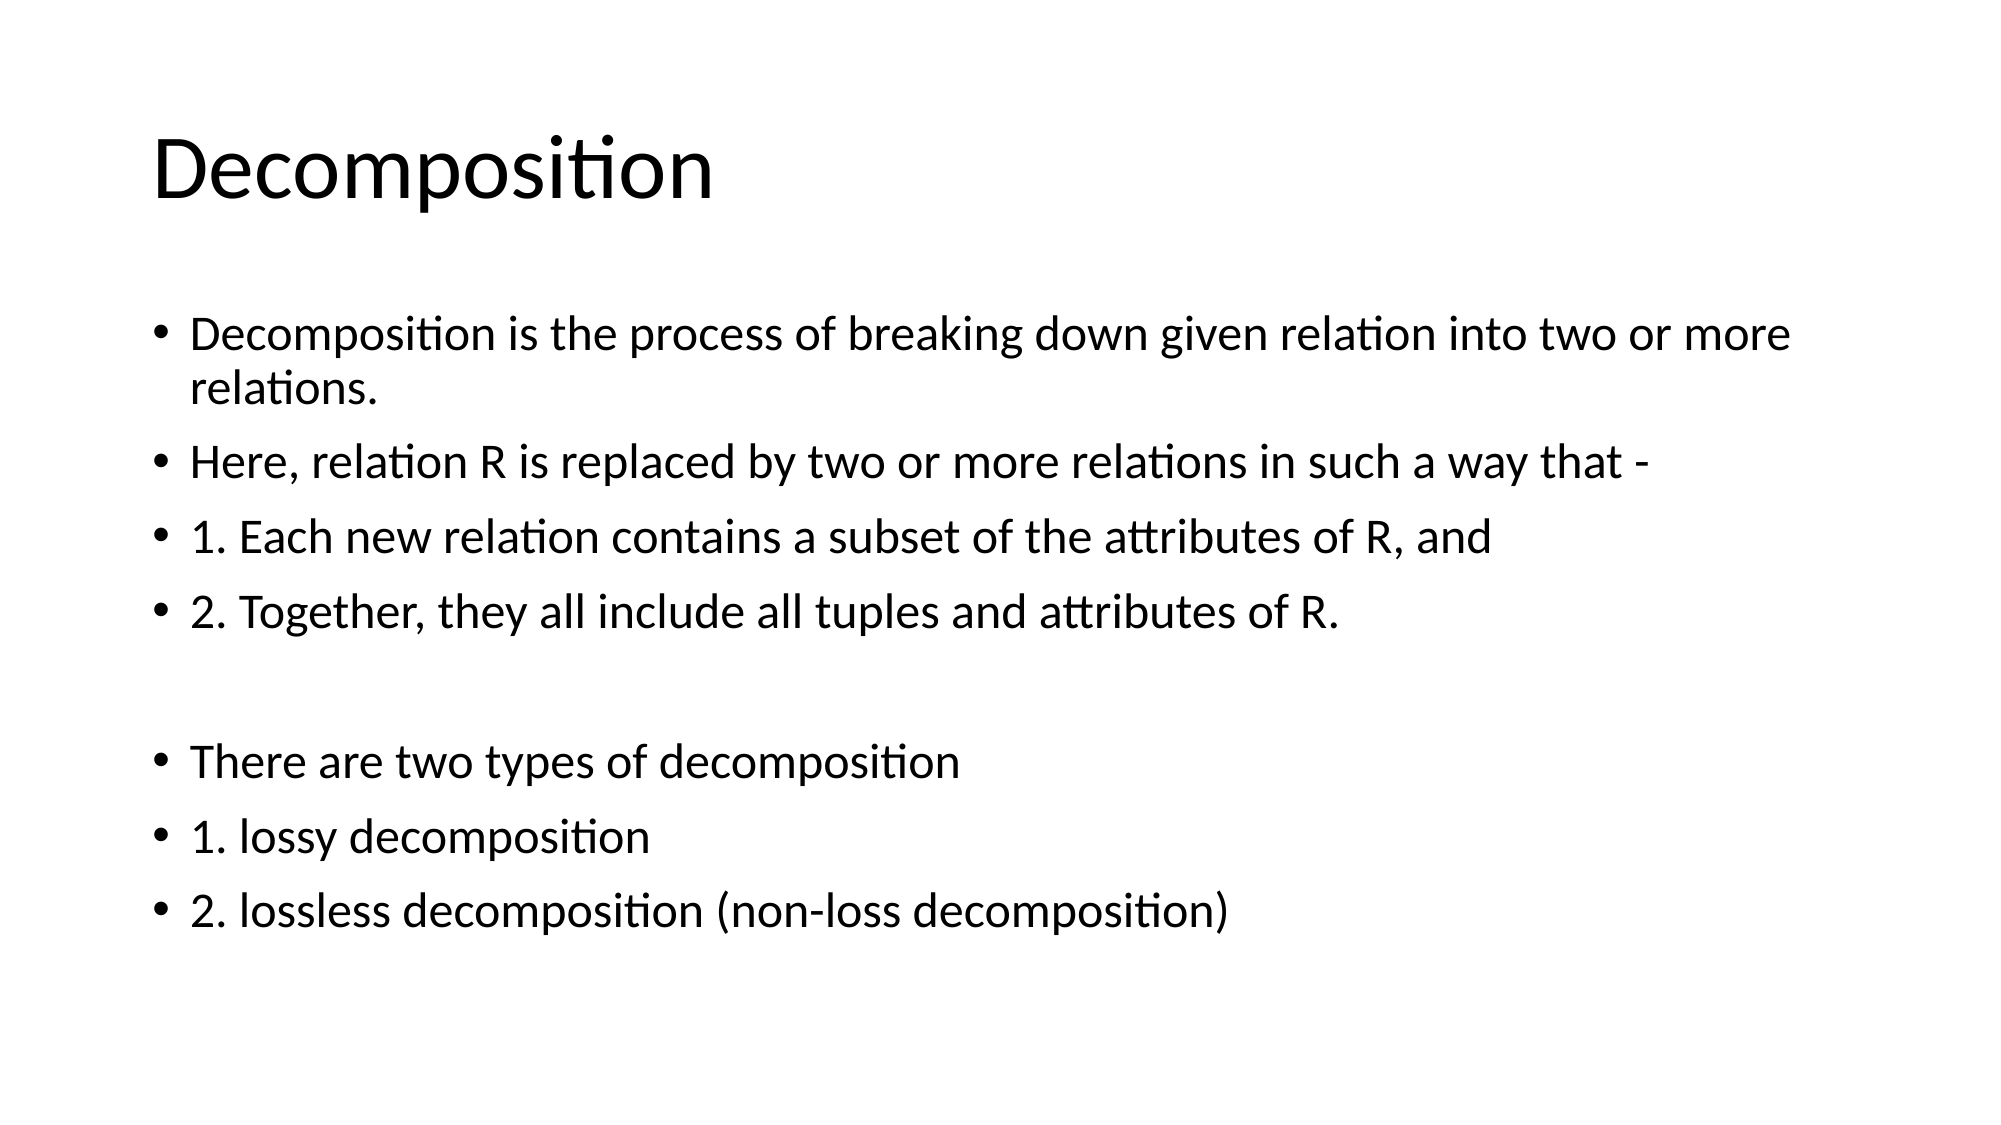

# Decomposition
Decomposition is the process of breaking down given relation into two or more relations.
Here, relation R is replaced by two or more relations in such a way that -
1. Each new relation contains a subset of the attributes of R, and
2. Together, they all include all tuples and attributes of R.

There are two types of decomposition
1. lossy decomposition
2. lossless decomposition (non-loss decomposition)